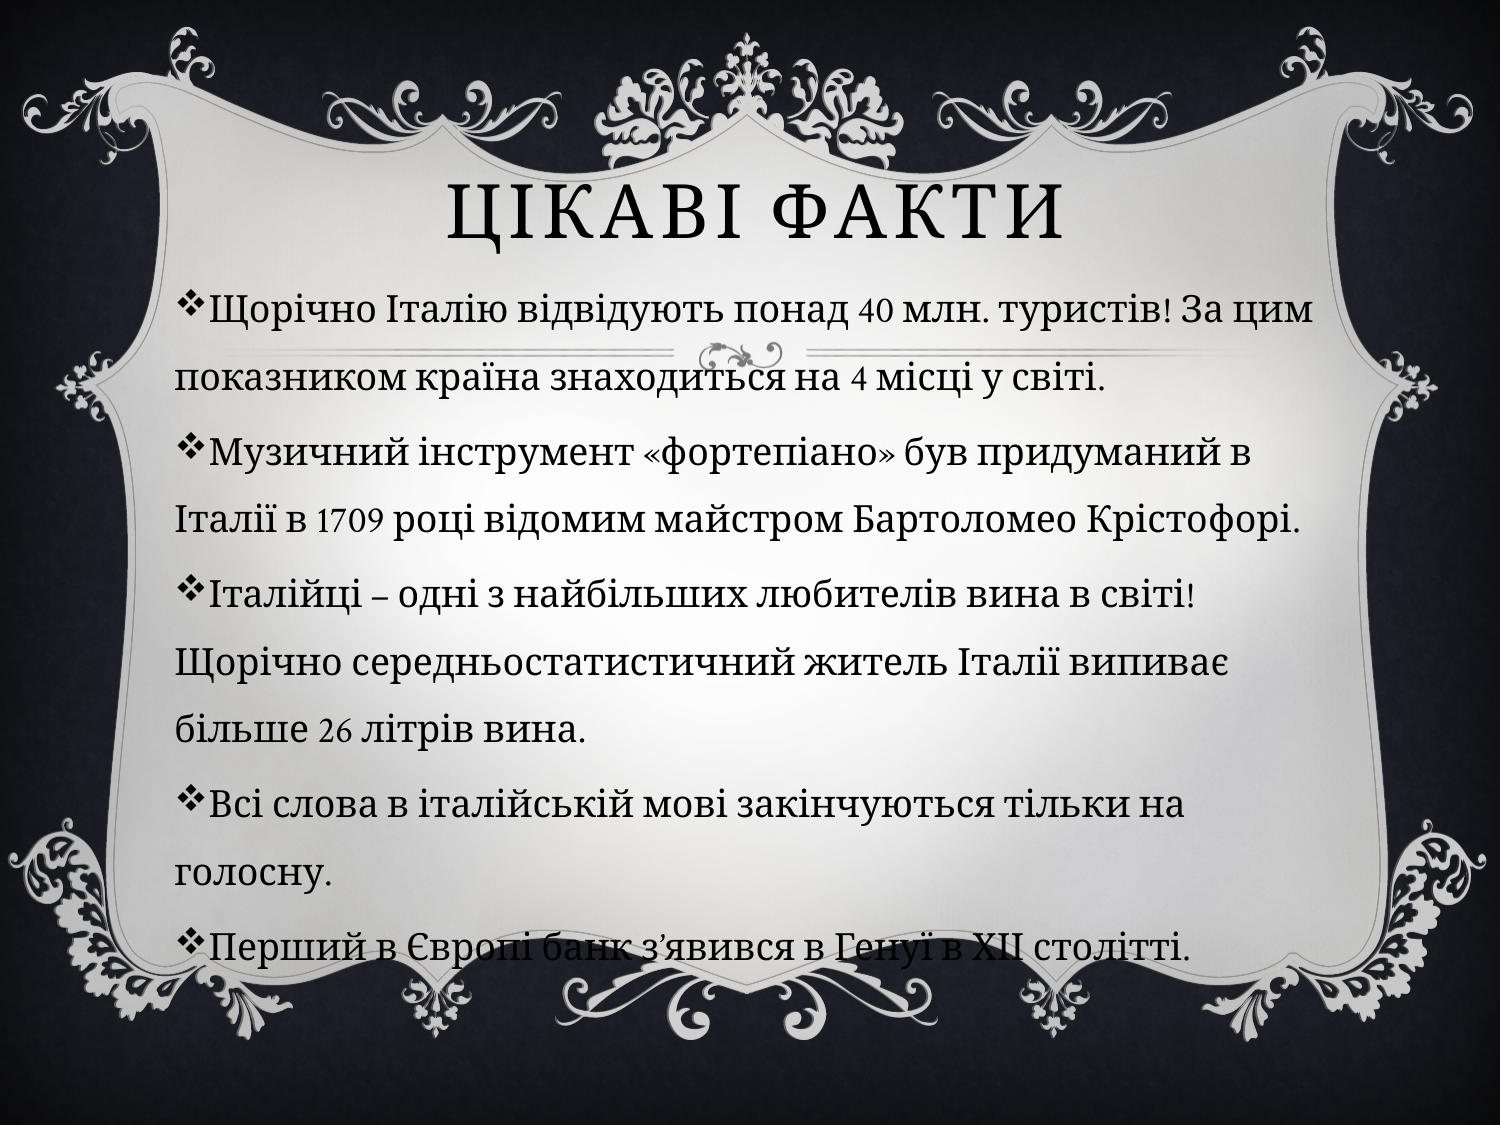

# Цікаві факти
Щорічно Італію відвідують понад 40 млн. туристів! За цим показником країна знаходиться на 4 місці у світі.
Музичний інструмент «фортепіано» був придуманий в Італії в 1709 році відомим майстром Бартоломео Крістофорі.
Італійці – одні з найбільших любителів вина в світі! Щорічно середньостатистичний житель Італії випиває більше 26 літрів вина.
Всі слова в італійській мові закінчуються тільки на голосну.
Перший в Європі банк з’явився в Генуї в ХІІ столітті.